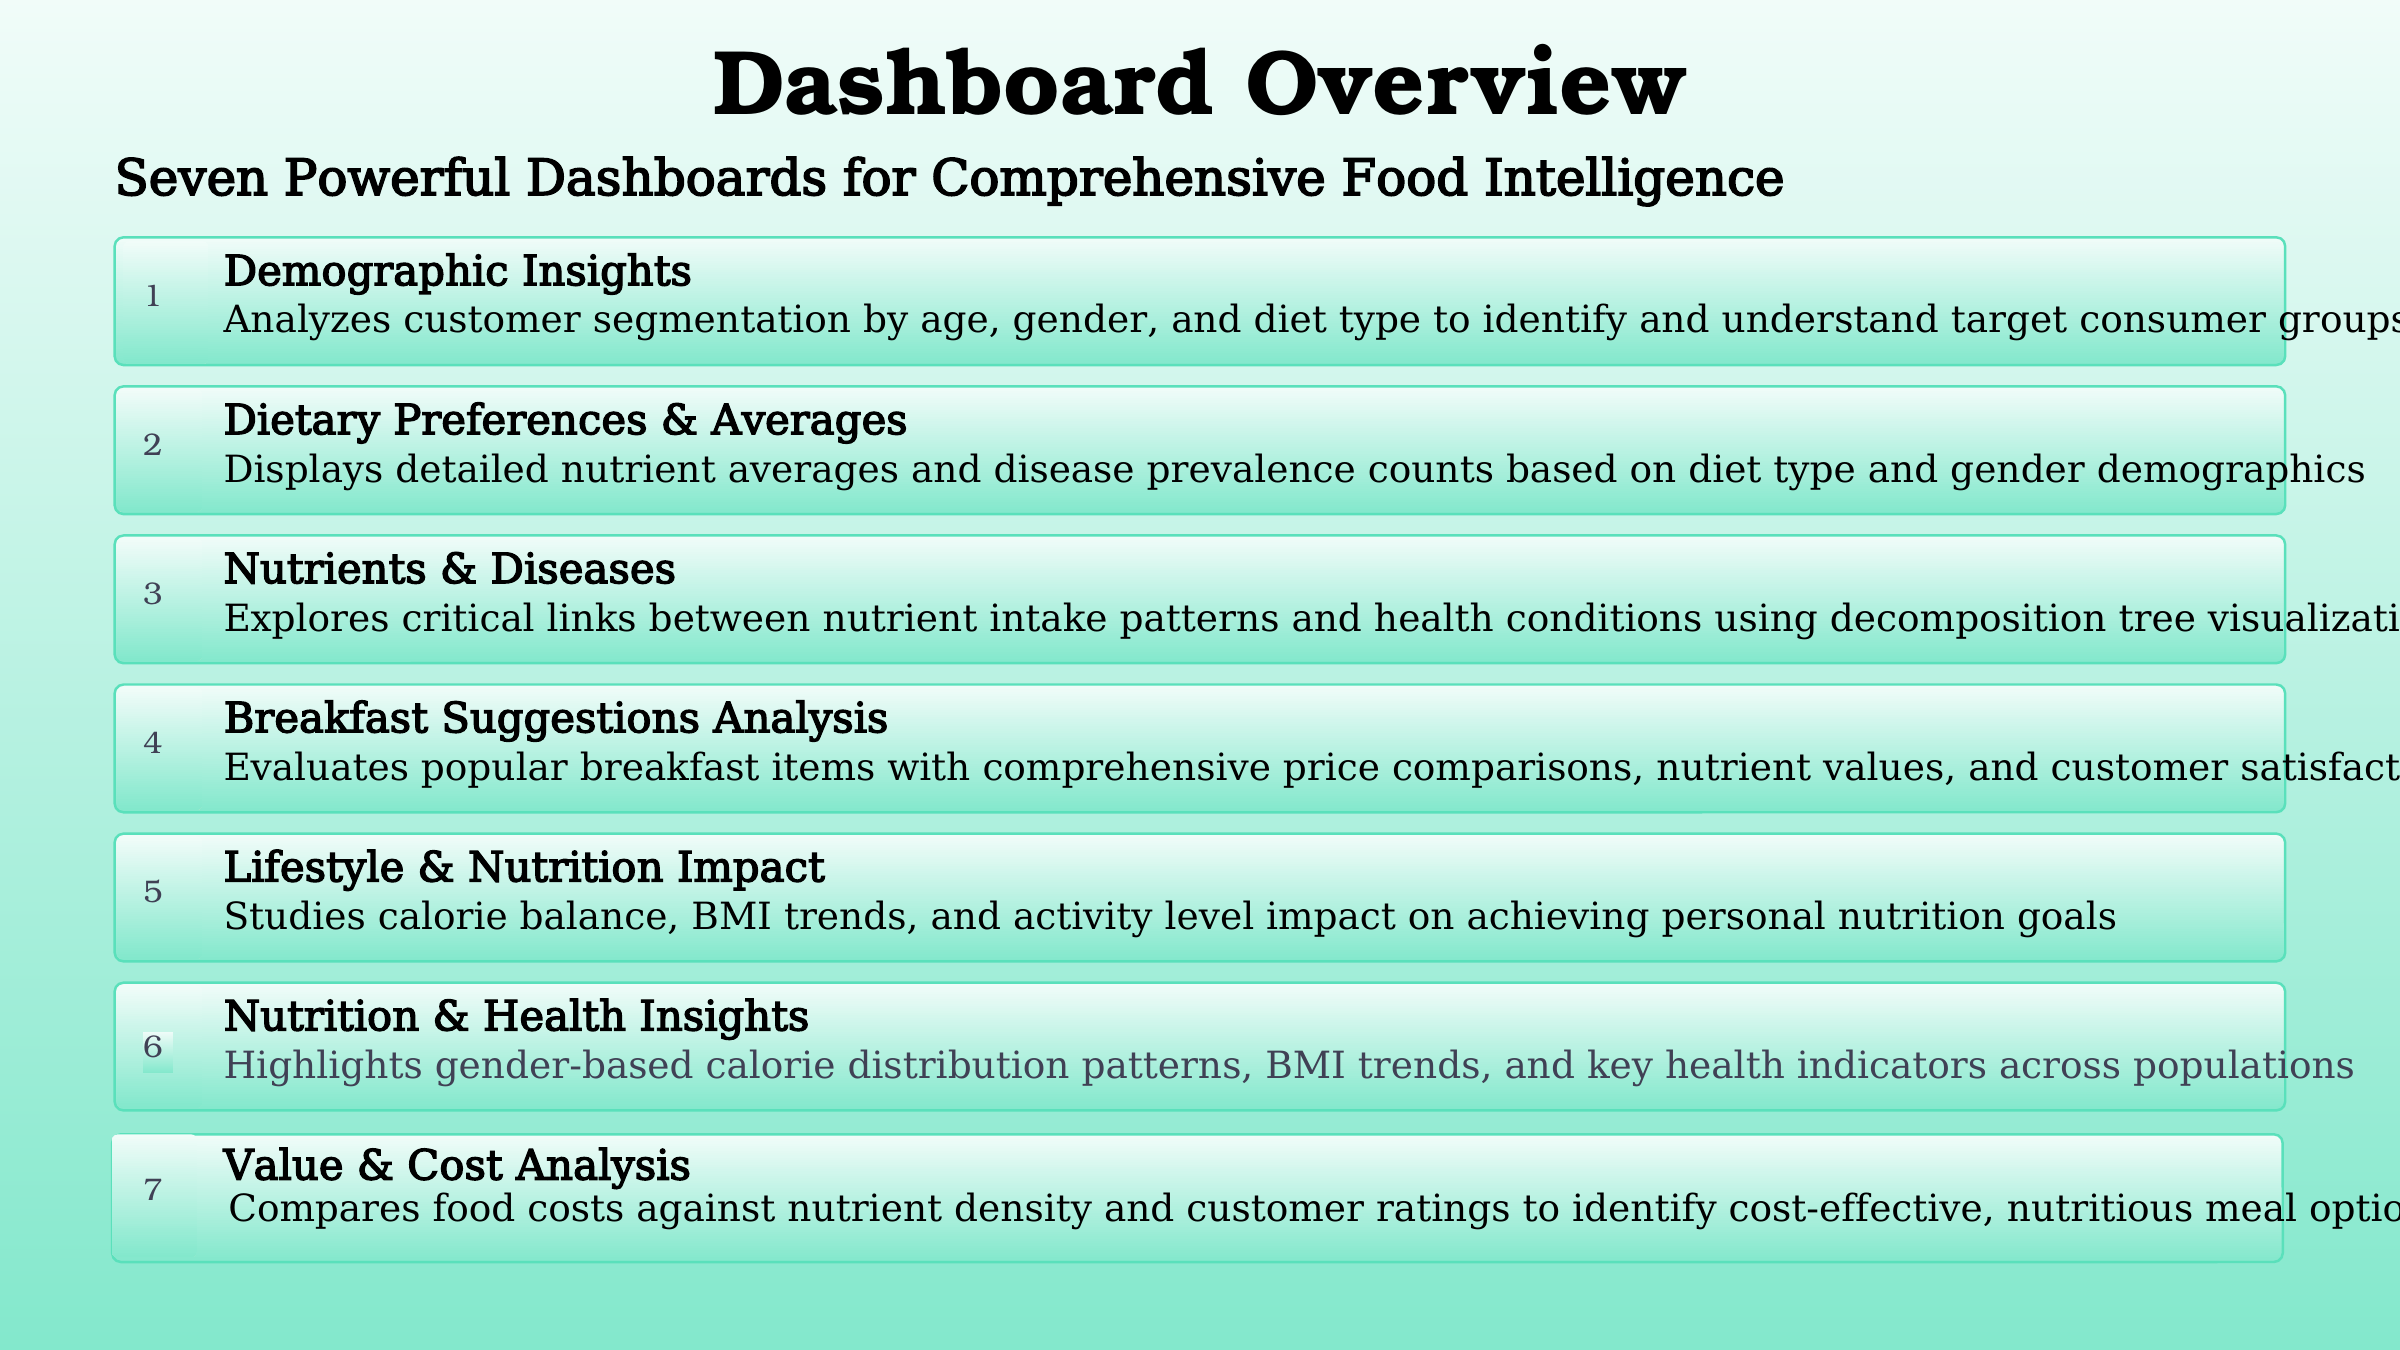

Dashboard Overview
Seven Powerful Dashboards for Comprehensive Food Intelligence

Demographic Insights
1
Analyzes customer segmentation by age, gender, and diet type to identify and understand target consumer groups

Dietary Preferences & Averages
2
Displays detailed nutrient averages and disease prevalence counts based on diet type and gender demographics

Nutrients & Diseases
3
Explores critical links between nutrient intake patterns and health conditions using decomposition tree visualizations

Breakfast Suggestions Analysis
4
Evaluates popular breakfast items with comprehensive price comparisons, nutrient values, and customer satisfaction ratings

Lifestyle & Nutrition Impact
5
Studies calorie balance, BMI trends, and activity level impact on achieving personal nutrition goals

Nutrition & Health Insights
6
Highlights gender-based calorie distribution patterns, BMI trends, and key health indicators across populations

Value & Cost Analysis
7
Compares food costs against nutrient density and customer ratings to identify cost-effective, nutritious meal options